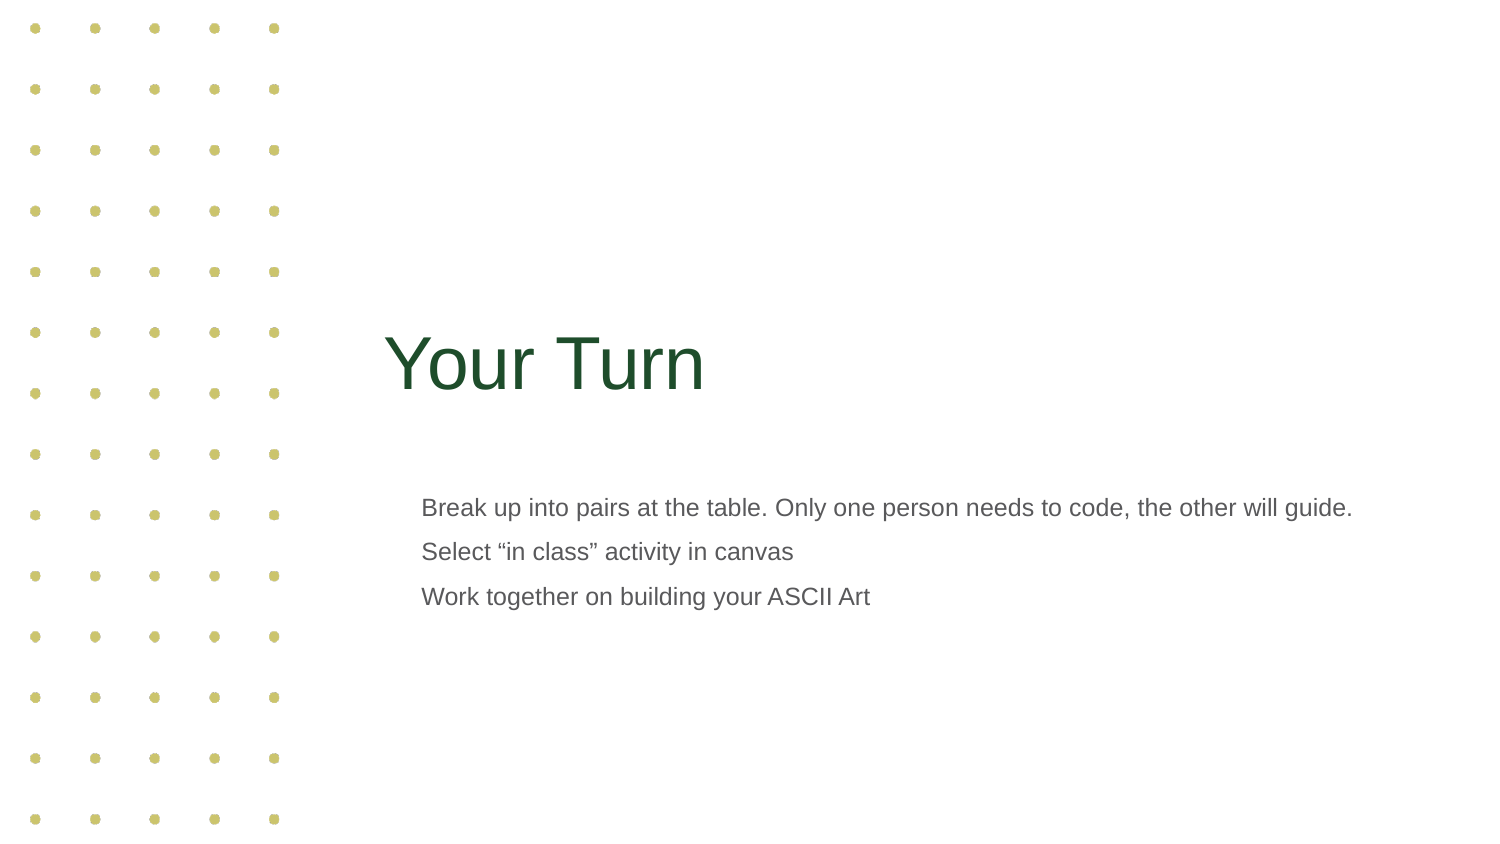

# Your Turn
Break up into pairs at the table. Only one person needs to code, the other will guide.
Select “in class” activity in canvas
Work together on building your ASCII Art